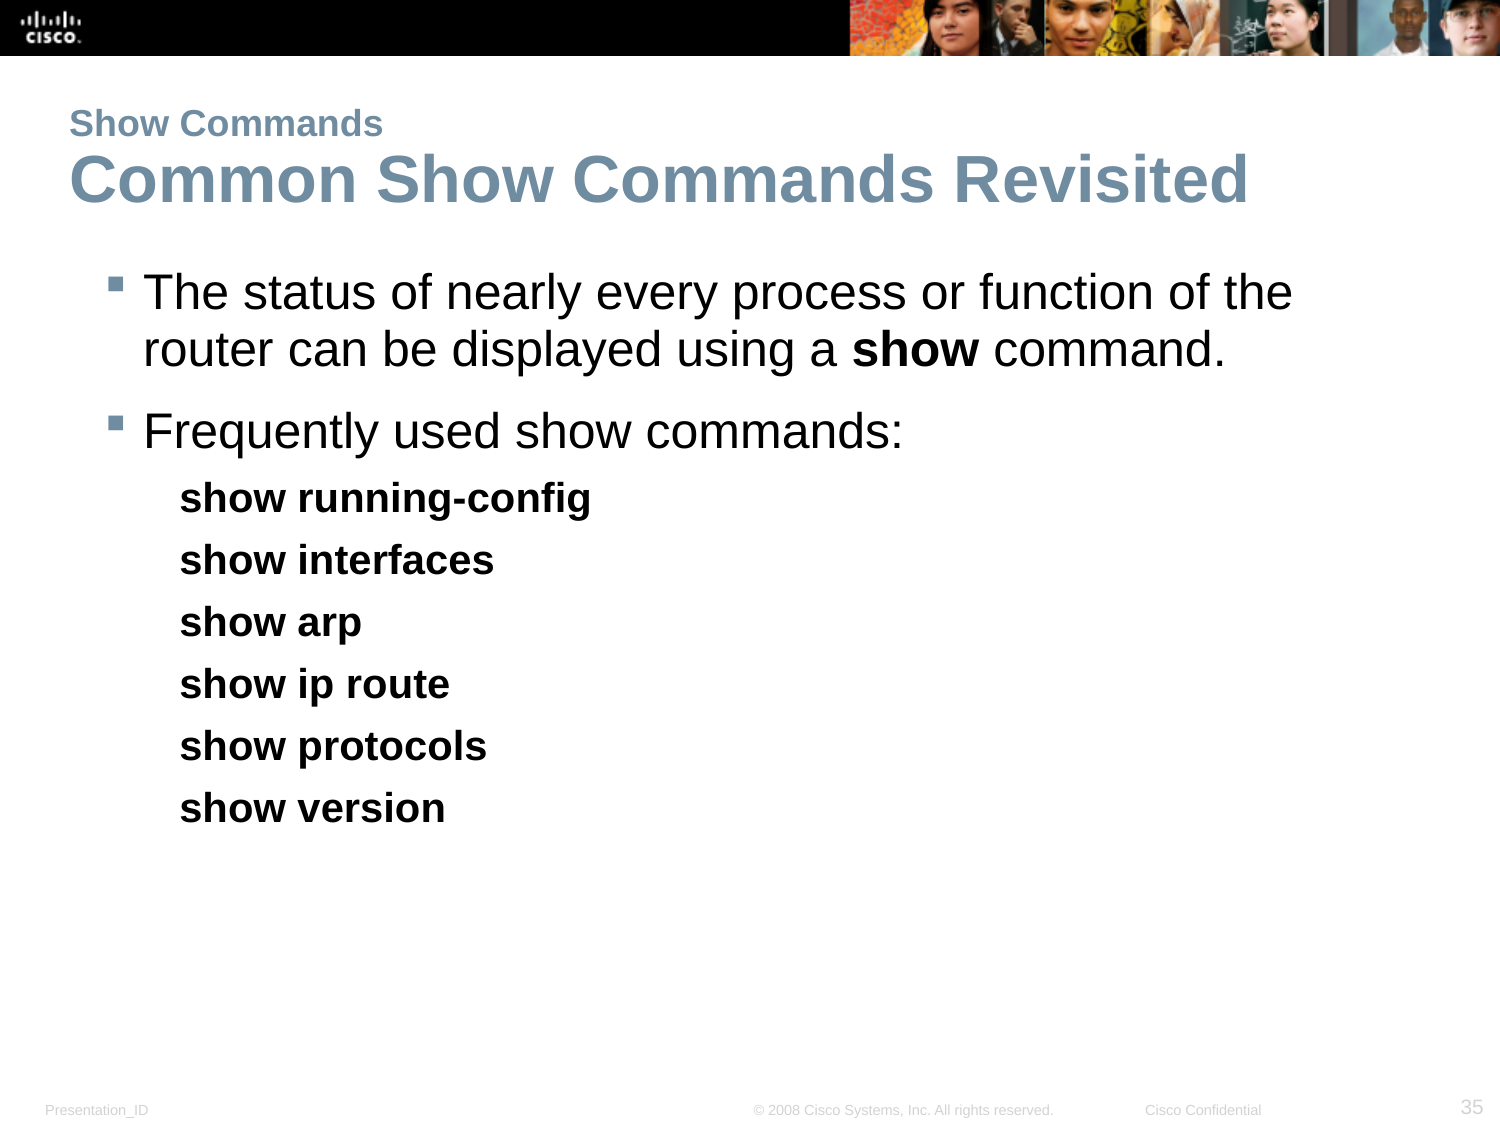

# Show Commands Common Show Commands Revisited
The status of nearly every process or function of the router can be displayed using a show command.
Frequently used show commands:
show running-config
show interfaces
show arp
show ip route
show protocols
show version